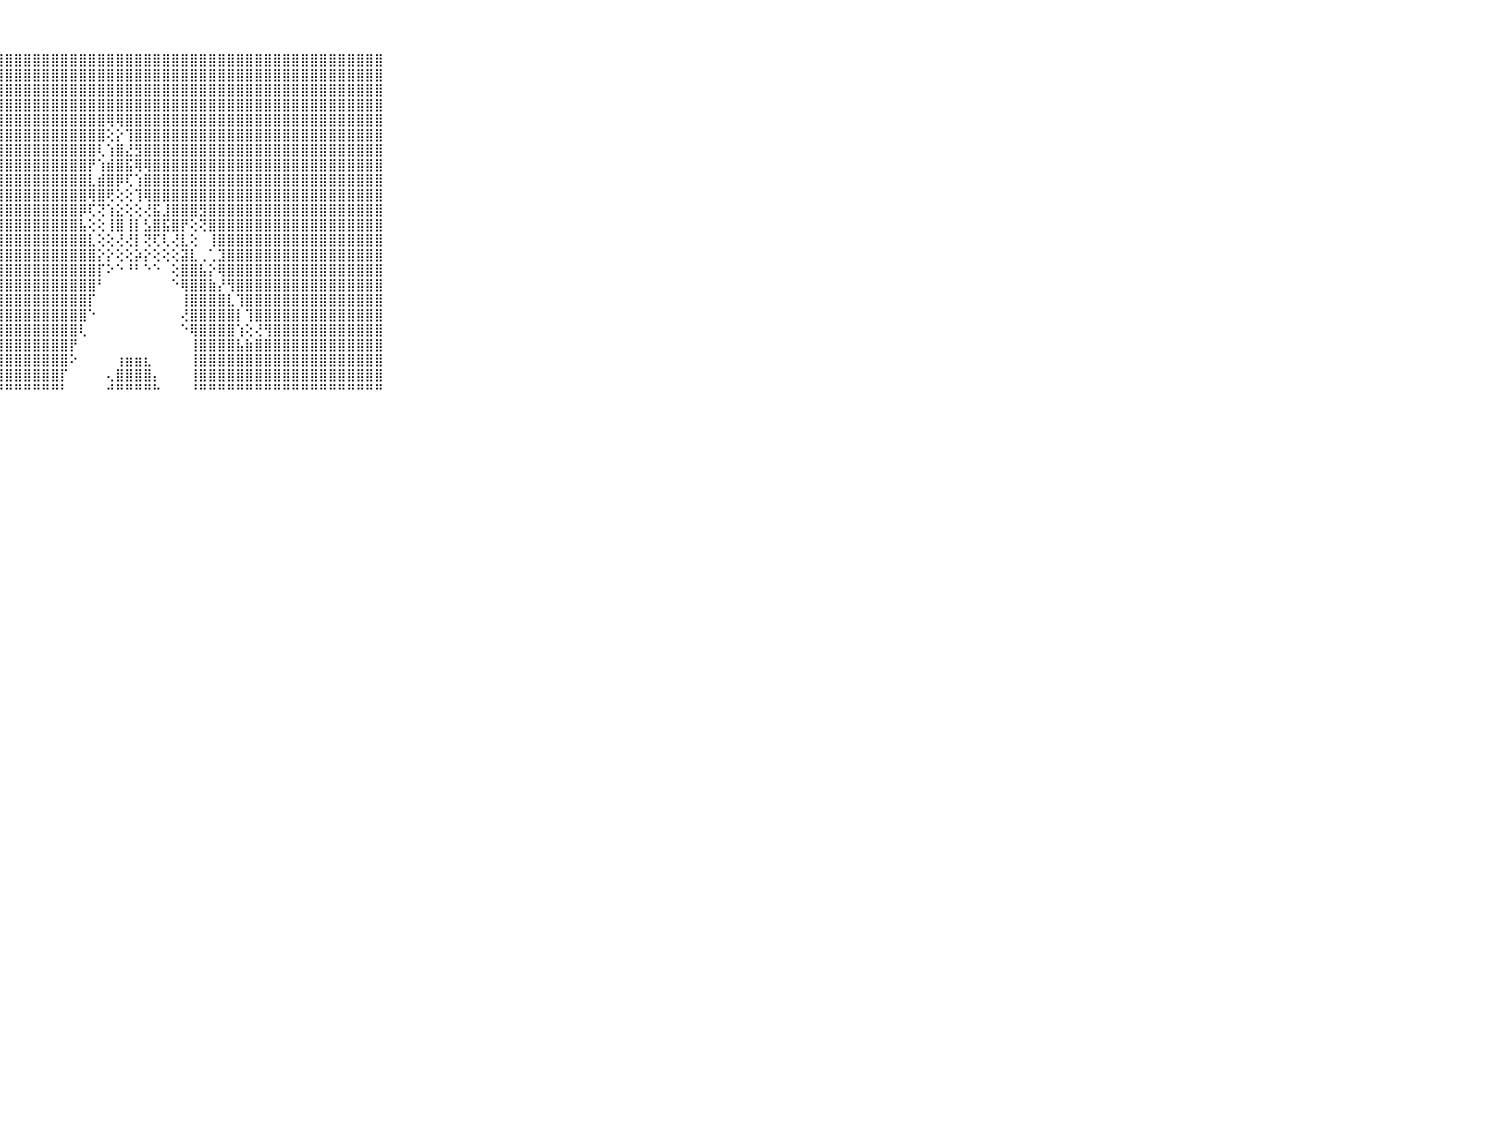

⠀⠀⠀⠀⠀⠀⠀⠀⠀⠀⠀⣿⣿⣿⣿⣿⣿⣿⣿⣿⣿⣿⣿⣿⣿⣿⣿⣿⣿⣿⣿⣿⣿⣿⣿⣿⣿⣿⣿⣿⣿⣿⣿⣿⣿⣿⣿⣿⣿⣿⣿⣿⣿⣿⣿⣿⣿⣿⣿⣿⣿⣿⣿⣿⣿⣿⣿⣿⣿⠀⠀⠀⠀⠀⠀⠀⠀⠀⠀⠀⠀
⠀⠀⠀⠀⠀⠀⠀⠀⠀⠀⠀⣿⣿⣿⣿⣿⣿⣿⣿⣿⣿⣿⣿⣿⣿⣿⣿⣿⣿⣿⣿⣿⣿⣿⣿⣿⣿⣿⣿⣿⣿⣿⣿⣿⣿⣿⣿⣿⣿⣿⣿⣿⣿⣿⣿⣿⣿⣿⣿⣿⣿⣿⣿⣿⣿⣿⣿⣿⣿⠀⠀⠀⠀⠀⠀⠀⠀⠀⠀⠀⠀
⠀⠀⠀⠀⠀⠀⠀⠀⠀⠀⠀⣿⣿⣿⣿⣿⣿⣿⣿⣿⣿⣿⣿⣿⣿⣿⣿⣿⣿⣿⣿⣿⣿⣿⣿⣿⣿⣿⣿⣿⣿⣿⣿⣿⣿⣿⣿⣿⣿⣿⣿⣿⣿⣿⣿⣿⣿⣿⣿⣿⣿⣿⣿⣿⣿⣿⣿⣿⣿⠀⠀⠀⠀⠀⠀⠀⠀⠀⠀⠀⠀
⠀⠀⠀⠀⠀⠀⠀⠀⠀⠀⠀⣿⣿⣿⣿⣿⣿⣿⣿⣿⣿⣿⣿⣿⣿⣿⣿⣿⣿⣿⣿⣿⣿⣿⣿⣿⣿⣿⣿⣿⣿⣿⣿⣿⣿⣿⣿⣿⣿⣿⣿⣿⣿⣿⣿⣿⣿⣿⣿⣿⣿⣿⣿⣿⣿⣿⣿⣿⣿⠀⠀⠀⠀⠀⠀⠀⠀⠀⠀⠀⠀
⠀⠀⠀⠀⠀⠀⠀⠀⠀⠀⠀⣿⣿⣿⣿⣿⣿⣿⣿⣿⣿⣿⣿⣿⣿⣿⣿⣿⣿⣿⣿⣿⣿⣿⣿⣿⣿⣿⣿⢿⢿⣿⣿⣿⣿⣿⣿⣿⣿⣿⣿⣿⣿⣿⣿⣿⣿⣿⣿⣿⣿⣿⣿⣿⣿⣿⣿⣿⣿⠀⠀⠀⠀⠀⠀⠀⠀⠀⠀⠀⠀
⠀⠀⠀⠀⠀⠀⠀⠀⠀⠀⠀⣿⣿⣿⣿⣿⣿⣿⣿⣿⣿⣿⣿⣿⣿⣿⣿⣿⣿⣿⣿⣿⣿⣿⣿⣿⣿⣿⣿⢕⡕⢹⣿⣿⣿⣿⣿⣿⣿⣿⣿⣿⣿⣿⣿⣿⣿⣿⣿⣿⣿⣿⣿⣿⣿⣿⣿⣿⣿⠀⠀⠀⠀⠀⠀⠀⠀⠀⠀⠀⠀
⠀⠀⠀⠀⠀⠀⠀⠀⠀⠀⠀⣿⣿⣿⣿⣿⣿⣿⣿⣿⣿⣿⣿⣿⣿⣿⣿⣿⣿⣿⣿⣿⣿⣿⣿⣿⣿⣿⢇⢱⣿⣜⣻⣿⣿⣿⣿⣿⣿⣿⣿⣿⣿⣿⣿⣿⣿⣿⣿⣿⣿⣿⣿⣿⣿⣿⣿⣿⣿⠀⠀⠀⠀⠀⠀⠀⠀⠀⠀⠀⠀
⠀⠀⠀⠀⠀⠀⠀⠀⠀⠀⠀⣿⣿⣿⣿⣿⣿⣿⣿⣿⣿⣿⣿⣿⣿⣿⣿⣿⣿⣿⣿⣿⣿⣿⣿⣿⣿⡟⢱⣾⣿⣯⢿⢿⣿⣿⣿⣿⣿⣿⣿⣿⣿⣿⣿⣿⣿⣿⣿⣿⣿⣿⣿⣿⣿⣿⣿⣿⣿⠀⠀⠀⠀⠀⠀⠀⠀⠀⠀⠀⠀
⠀⠀⠀⠀⠀⠀⠀⠀⠀⠀⠀⣿⣿⣿⣿⣿⣿⣿⣿⣿⣿⣿⣿⣿⣿⣿⣿⣿⣿⣿⣿⣿⣿⣿⣿⣿⣿⣇⣾⣿⡿⢏⢱⣿⣿⣿⣿⣿⣿⣿⣿⣿⣿⣿⣿⣿⣿⣿⣿⣿⣿⣿⣿⣿⣿⣿⣿⣿⣿⠀⠀⠀⠀⠀⠀⠀⠀⠀⠀⠀⠀
⠀⠀⠀⠀⠀⠀⠀⠀⠀⠀⠀⣿⣿⣿⣿⣿⣿⣿⣿⣿⣿⣿⣿⣿⣿⣿⣿⣿⣿⣿⣿⣿⣿⣿⣿⣿⣿⢿⣿⢟⢕⢕⢹⢿⣿⣿⣿⣿⣿⣿⣿⣿⣿⣿⣿⣿⣿⣿⣿⣿⣿⣿⣿⣿⣿⣿⣿⣿⣿⠀⠀⠀⠀⠀⠀⠀⠀⠀⠀⠀⠀
⠀⠀⠀⠀⠀⠀⠀⠀⠀⠀⠀⣿⣿⣿⣿⣿⣿⣿⣿⣿⣿⣿⣿⣿⣿⣿⣿⣿⣿⣿⣿⣿⣿⣿⣿⣿⡿⢏⢝⢱⣕⢕⢕⢜⣯⣸⣿⣿⣿⣻⣿⣿⣿⣿⣿⣿⣿⣿⣿⣿⣿⣿⣿⣿⣿⣿⣿⣿⣿⠀⠀⠀⠀⠀⠀⠀⠀⠀⠀⠀⠀
⠀⠀⠀⠀⠀⠀⠀⠀⠀⠀⠀⣿⣿⣿⣿⣿⣿⣿⣿⣿⣿⣿⣿⣿⣿⣿⣿⣿⣿⣿⣿⣿⣿⣿⣿⣿⣧⢕⢕⢸⣿⢸⡇⣣⣿⣯⣿⡟⢕⢝⣿⣿⣿⣿⣿⣿⣿⣿⣿⣿⣿⣿⣿⣿⣿⣿⣿⣿⣿⠀⠀⠀⠀⠀⠀⠀⠀⠀⠀⠀⠀
⠀⠀⠀⠀⠀⠀⠀⠀⠀⠀⠀⣿⣿⣿⣿⣿⣿⣿⣿⣿⣿⣿⣿⣿⣿⣿⣿⣿⣿⣿⣿⣿⣿⣿⣿⣿⣿⣇⢕⢕⢜⢜⡇⢝⢏⢇⢜⣇⢕⠀⢸⣿⣿⣿⣿⣿⣿⣿⣿⣿⣿⣿⣿⣿⣿⣿⣿⣿⣿⠀⠀⠀⠀⠀⠀⠀⠀⠀⠀⠀⠀
⠀⠀⠀⠀⠀⠀⠀⠀⠀⠀⠀⣿⣿⣿⣿⣿⣿⣿⣿⣿⣿⣿⣿⣿⣿⣿⣿⣿⣿⣿⣿⣿⣿⣿⣿⣿⣿⣿⡕⡕⢕⢕⡵⡕⢕⢕⢕⣽⣇⢀⢁⣹⣿⣿⣿⣿⣿⣿⣿⣿⣿⣿⣿⣿⣿⣿⣿⣿⣿⠀⠀⠀⠀⠀⠀⠀⠀⠀⠀⠀⠀
⠀⠀⠀⠀⠀⠀⠀⠀⠀⠀⠀⣿⣿⣿⣿⣿⣿⣿⣿⣿⣿⣿⣿⣿⣿⣿⣿⣿⣿⣿⣿⣿⣿⣿⣿⣿⣿⣿⡏⠕⠑⠘⠃⠑⠑⠀⢕⣿⣿⣧⡕⢿⣿⣿⣿⣿⣿⣿⣿⣿⣿⣿⣿⣿⣿⣿⣿⣿⣿⠀⠀⠀⠀⠀⠀⠀⠀⠀⠀⠀⠀
⠀⠀⠀⠀⠀⠀⠀⠀⠀⠀⠀⣿⣿⣿⣿⣿⣿⣿⣿⣿⣿⣿⣿⣿⣿⣿⣿⣿⣿⣿⣿⣿⣿⣿⣿⣿⣿⣿⠃⠀⠀⠀⠀⠀⠀⠀⠑⢿⣿⣿⣷⡜⢻⣿⣿⣿⣿⣿⣿⣿⣿⣿⣿⣿⣿⣿⣿⣿⣿⠀⠀⠀⠀⠀⠀⠀⠀⠀⠀⠀⠀
⠀⠀⠀⠀⠀⠀⠀⠀⠀⠀⠀⣿⣿⣿⣿⣿⣿⣿⣿⣿⣿⣿⣿⣿⣿⣿⣿⣿⣿⣿⣿⣿⣿⣿⣿⣿⣿⡏⠀⠀⠀⠀⠀⠀⠀⠀⠀⢸⣿⣿⣿⣿⣇⢹⣿⣿⣿⣿⣿⣿⣿⣿⣿⣿⣿⣿⣿⣿⣿⠀⠀⠀⠀⠀⠀⠀⠀⠀⠀⠀⠀
⠀⠀⠀⠀⠀⠀⠀⠀⠀⠀⠀⣿⣿⣿⣿⣿⣿⣿⣿⣿⣿⣿⣿⣿⣿⣿⣿⣿⣿⣿⣿⣿⣿⣿⣿⣿⣿⠑⠀⠀⠀⠀⠀⠀⠀⠀⠀⢜⣿⣿⣿⣿⣿⡇⢹⣿⣿⣿⣿⣿⣿⣿⣿⣿⣿⣿⣿⣿⣿⠀⠀⠀⠀⠀⠀⠀⠀⠀⠀⠀⠀
⠀⠀⠀⠀⠀⠀⠀⠀⠀⠀⠀⣿⣿⣿⣿⣿⣿⣿⣿⣿⣿⣿⣿⣿⣿⣿⣿⣿⣿⣿⣿⣿⣿⣿⣿⣿⢇⠀⠀⠀⠀⠀⠀⠀⠀⠀⠀⠑⢿⣿⣿⣿⣿⢱⢕⢜⢻⣿⣿⣿⣿⣿⣿⣿⣿⣿⣿⣿⣿⠀⠀⠀⠀⠀⠀⠀⠀⠀⠀⠀⠀
⠀⠀⠀⠀⠀⠀⠀⠀⠀⠀⠀⣿⣿⣿⣿⣿⣿⣿⣿⣿⣿⣿⣿⣿⣿⣿⣿⣿⣿⣿⣿⣿⣿⣿⣿⡟⠀⠀⠀⠀⠀⠀⠀⠀⠀⠀⠀⠀⢸⣿⣿⣿⣿⣧⣷⣿⣿⣿⣿⣿⣿⣿⣿⣿⣿⣿⣿⣿⣿⠀⠀⠀⠀⠀⠀⠀⠀⠀⠀⠀⠀
⠀⠀⠀⠀⠀⠀⠀⠀⠀⠀⠀⣿⣿⣿⣿⣿⣿⣿⣿⣿⣿⣿⣿⣿⣿⣿⣿⣿⣿⣿⣿⣿⣿⣿⣿⠕⠀⠀⠀⠀⢰⣶⣶⣆⠀⠀⠀⠀⢸⣿⣿⣿⣿⣿⣿⣿⣿⣿⣿⣿⣿⣿⣿⣿⣿⣿⣿⣿⣿⠀⠀⠀⠀⠀⠀⠀⠀⠀⠀⠀⠀
⠀⠀⠀⠀⠀⠀⠀⠀⠀⠀⠀⣿⣿⣿⣿⣿⣿⣿⣿⣿⣿⣿⣿⣿⣿⣿⣿⣿⣿⣿⣿⣿⣿⣿⡏⠀⠀⠀⠀⢄⣿⣿⣿⣿⡄⠀⠀⠀⢸⣿⣿⣿⣿⣿⣿⣿⣿⣿⣿⣿⣿⣿⣿⣿⣿⣿⣿⣿⣿⠀⠀⠀⠀⠀⠀⠀⠀⠀⠀⠀⠀
⠀⠀⠀⠀⠀⠀⠀⠀⠀⠀⠀⠛⠛⠛⠛⠛⠛⠛⠛⠛⠛⠛⠛⠛⠛⠛⠛⠛⠛⠛⠛⠛⠛⠛⠃⠀⠀⠀⠀⠚⠛⠛⠛⠛⠓⠀⠀⠀⠘⠛⠛⠛⠛⠛⠛⠛⠛⠛⠛⠛⠛⠛⠛⠛⠛⠛⠛⠛⠛⠀⠀⠀⠀⠀⠀⠀⠀⠀⠀⠀⠀